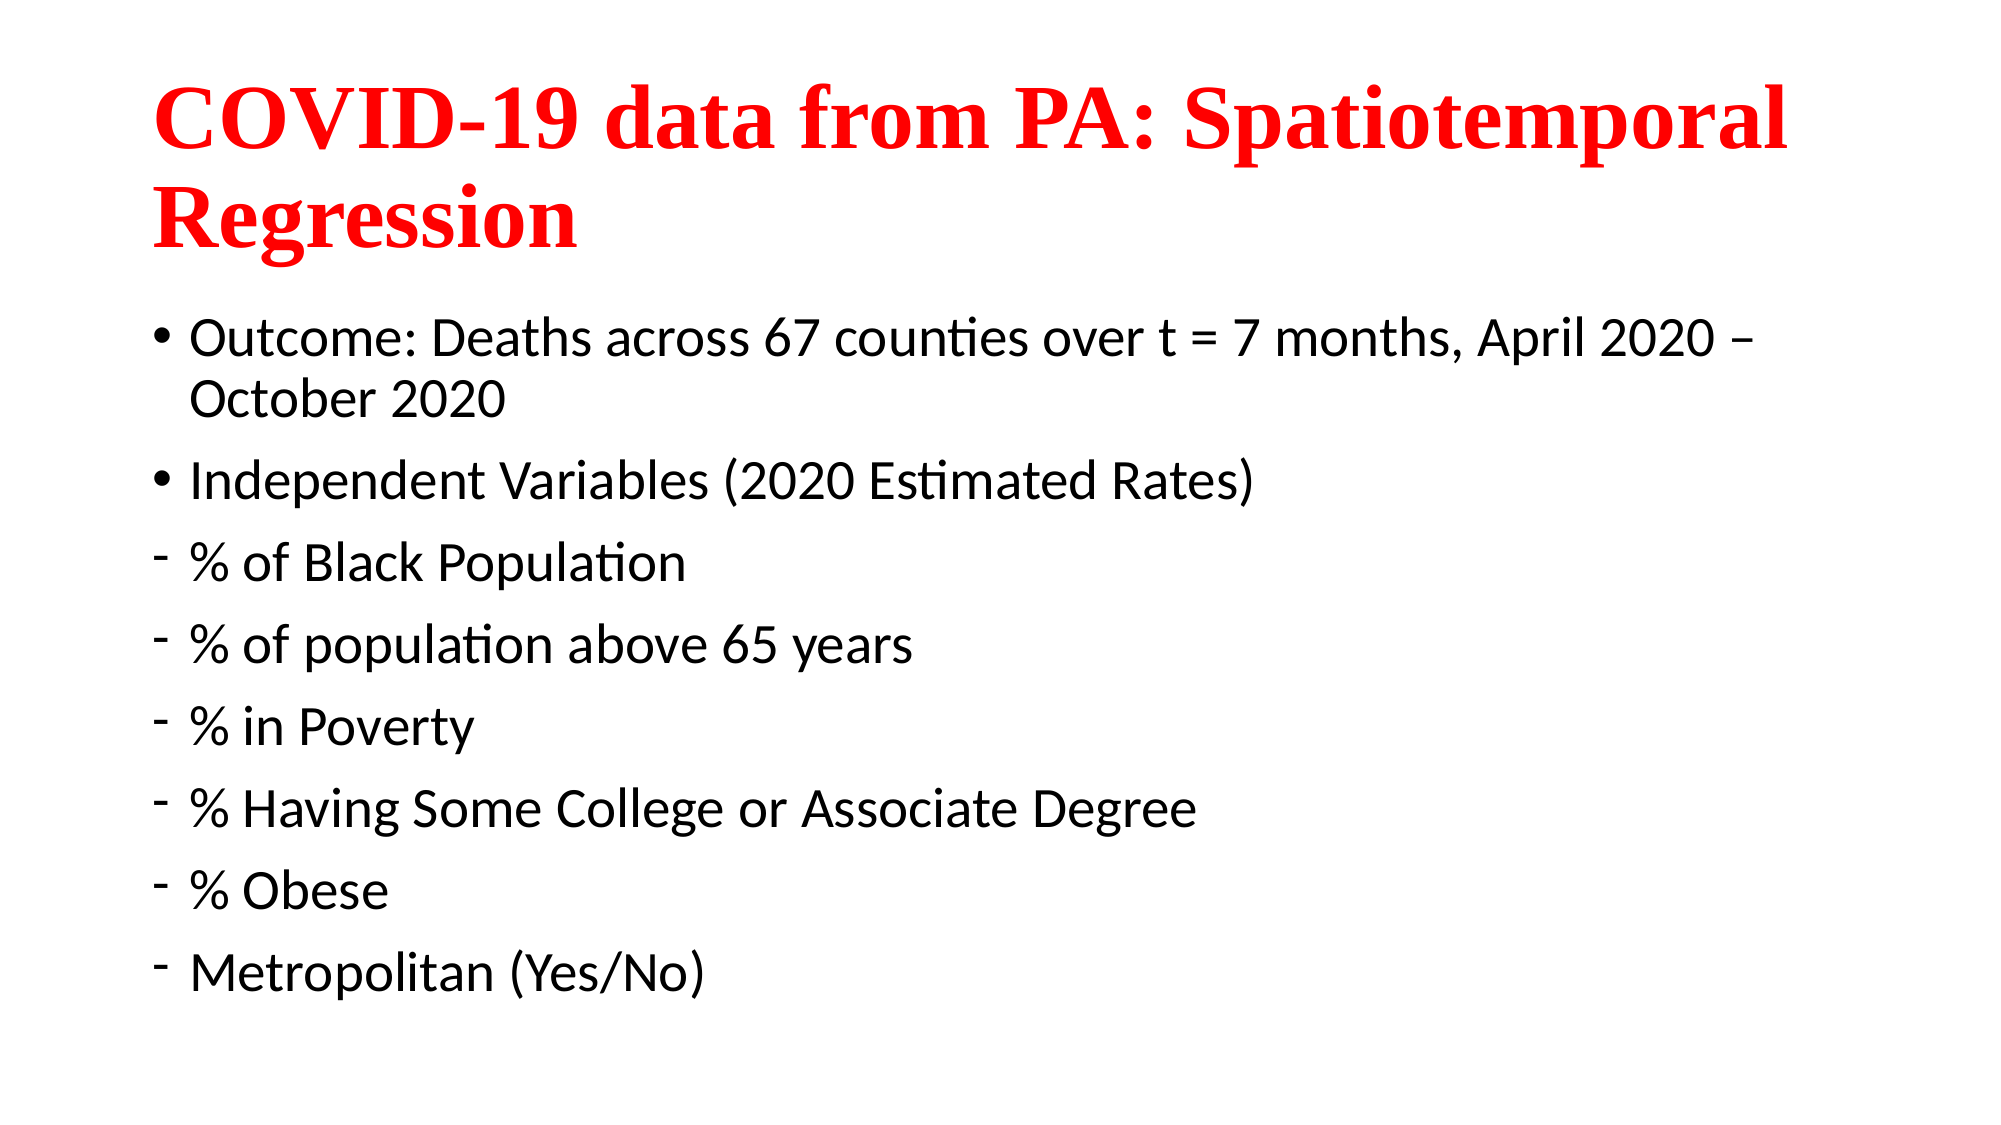

# COVID-19 data from PA: Spatiotemporal Regression
Outcome: Deaths across 67 counties over t = 7 months, April 2020 – October 2020
Independent Variables (2020 Estimated Rates)
% of Black Population
% of population above 65 years
% in Poverty
% Having Some College or Associate Degree
% Obese
Metropolitan (Yes/No)